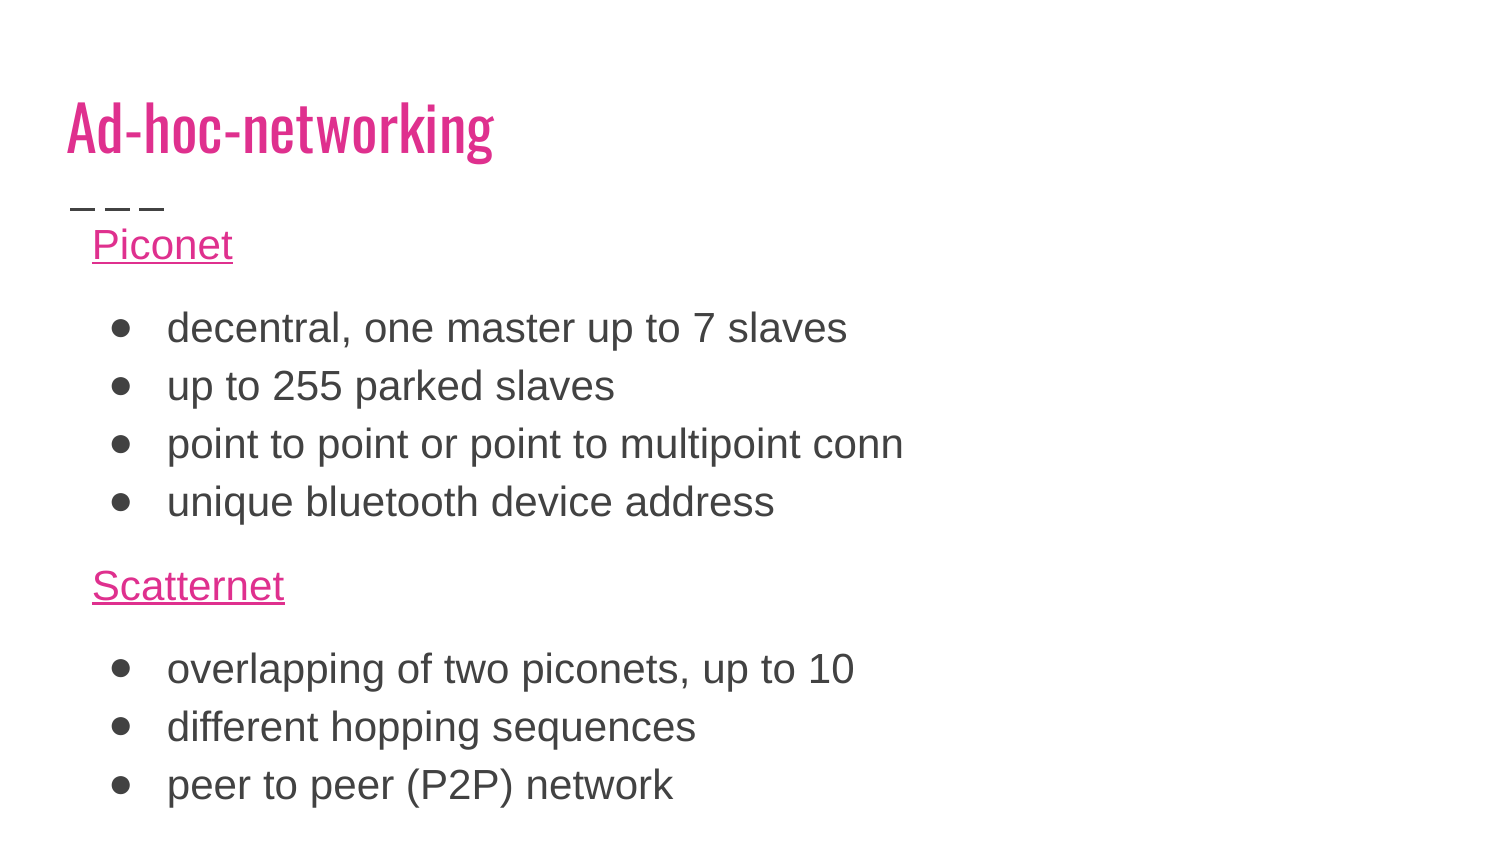

# Ad-hoc-networking
Piconet
decentral, one master up to 7 slaves
up to 255 parked slaves
point to point or point to multipoint conn
unique bluetooth device address
Scatternet
overlapping of two piconets, up to 10
different hopping sequences
peer to peer (P2P) network